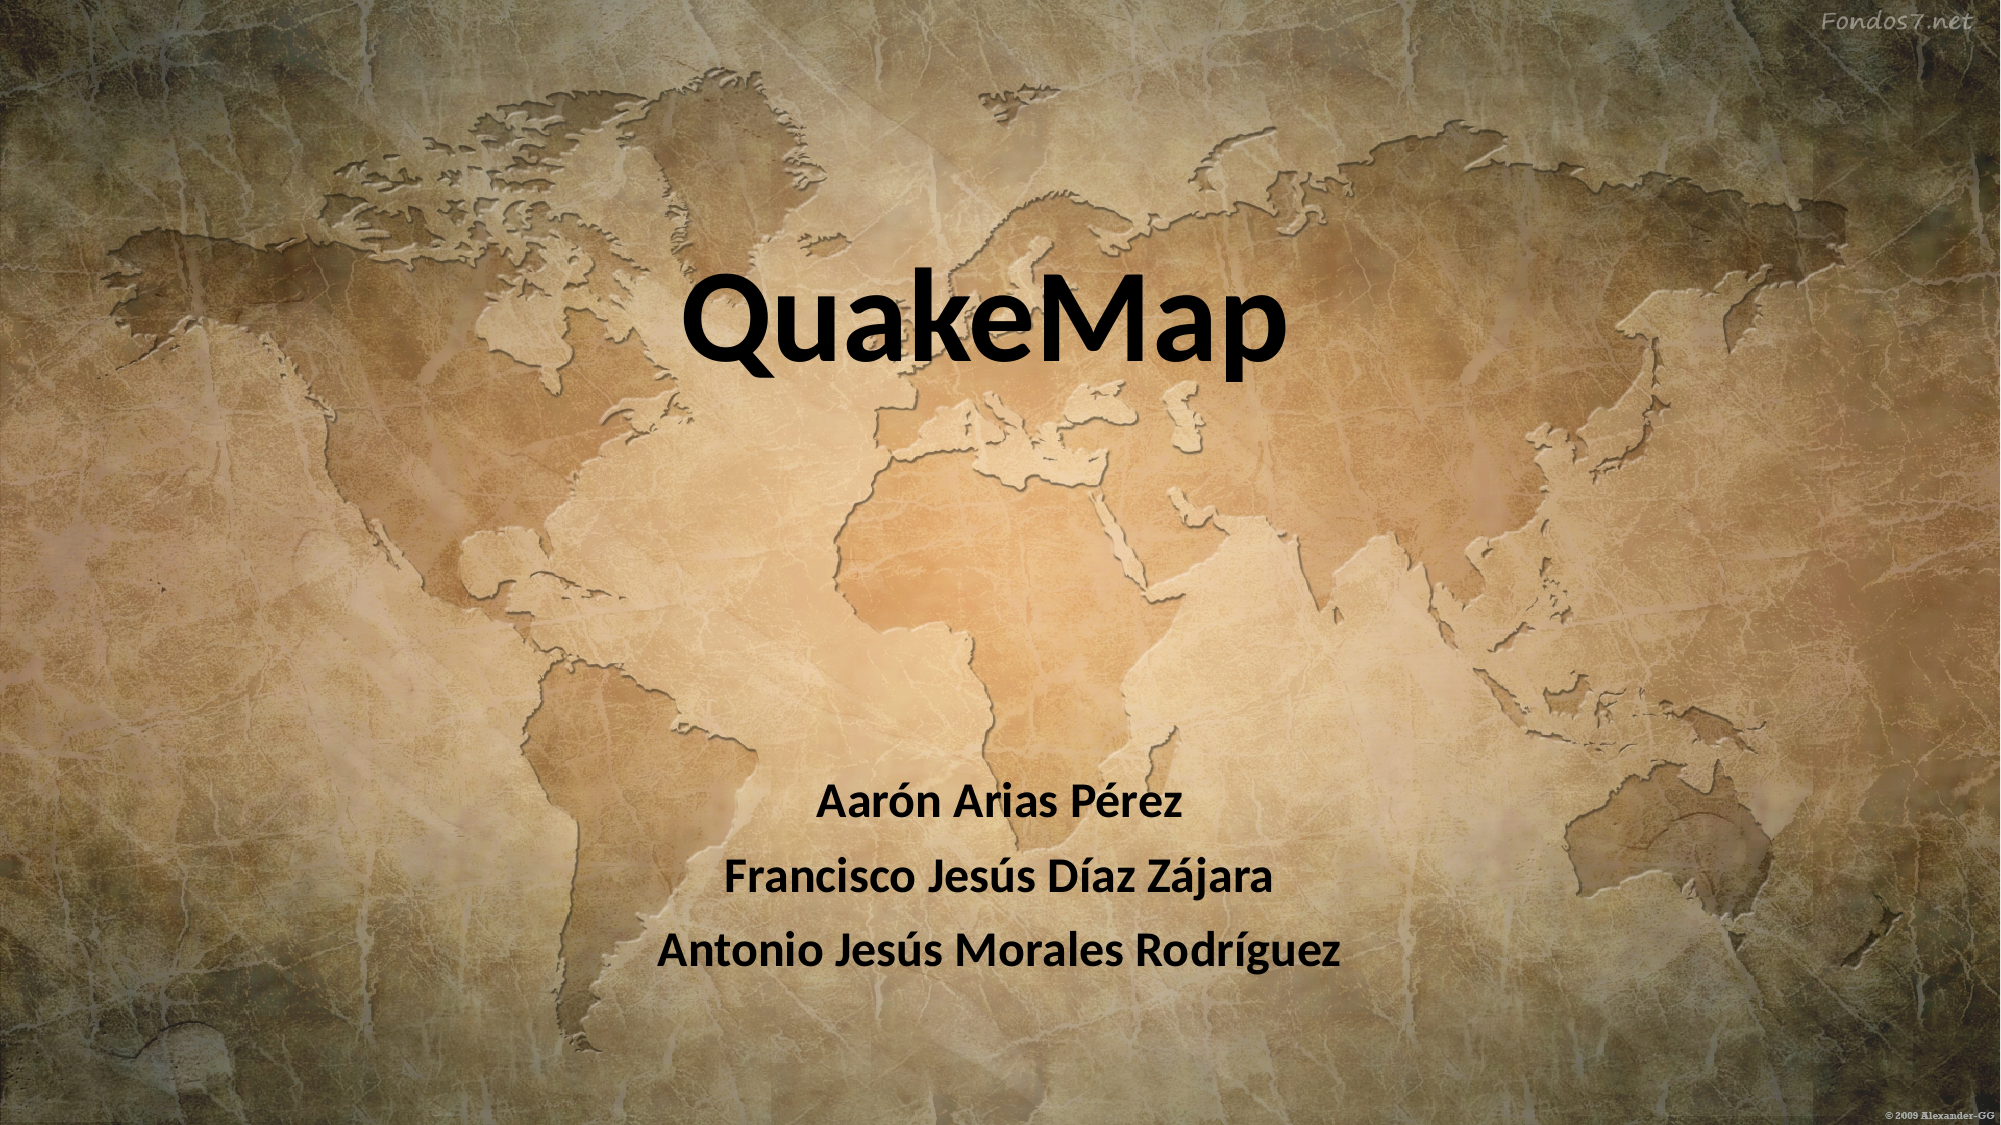

# QuakeMap
Aarón Arias Pérez
Francisco Jesús Díaz Zájara
Antonio Jesús Morales Rodríguez